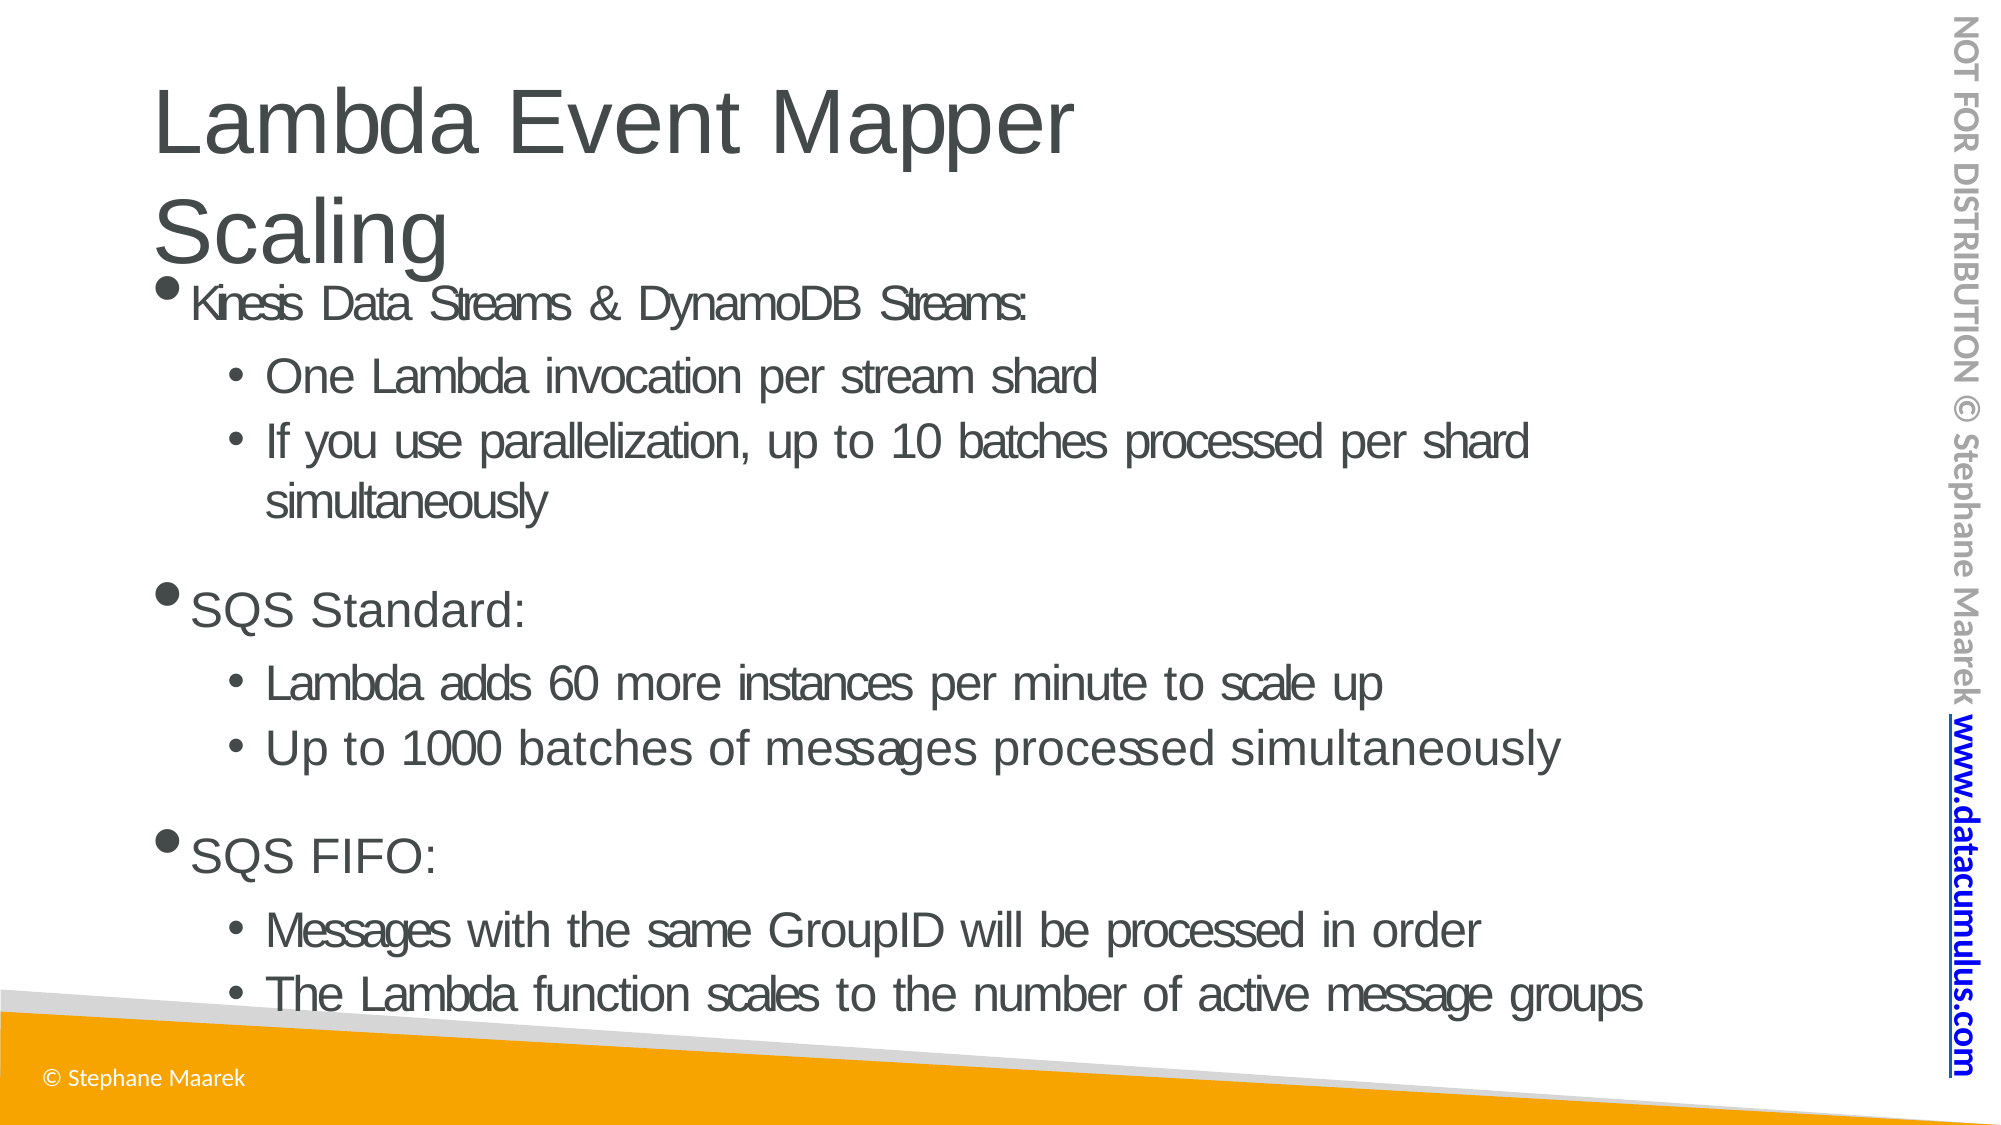

NOT FOR DISTRIBUTION © Stephane Maarek www.datacumulus.com
# Lambda Event Mapper Scaling
Kinesis Data Streams & DynamoDB Streams:
One Lambda invocation per stream shard
If you use parallelization, up to 10 batches processed per shard simultaneously
SQS Standard:
Lambda adds 60 more instances per minute to scale up
Up to 1000 batches of messages processed simultaneously
SQS FIFO:
Messages with the same GroupID will be processed in order
The Lambda function scales to the number of active message groups
© Stephane Maarek